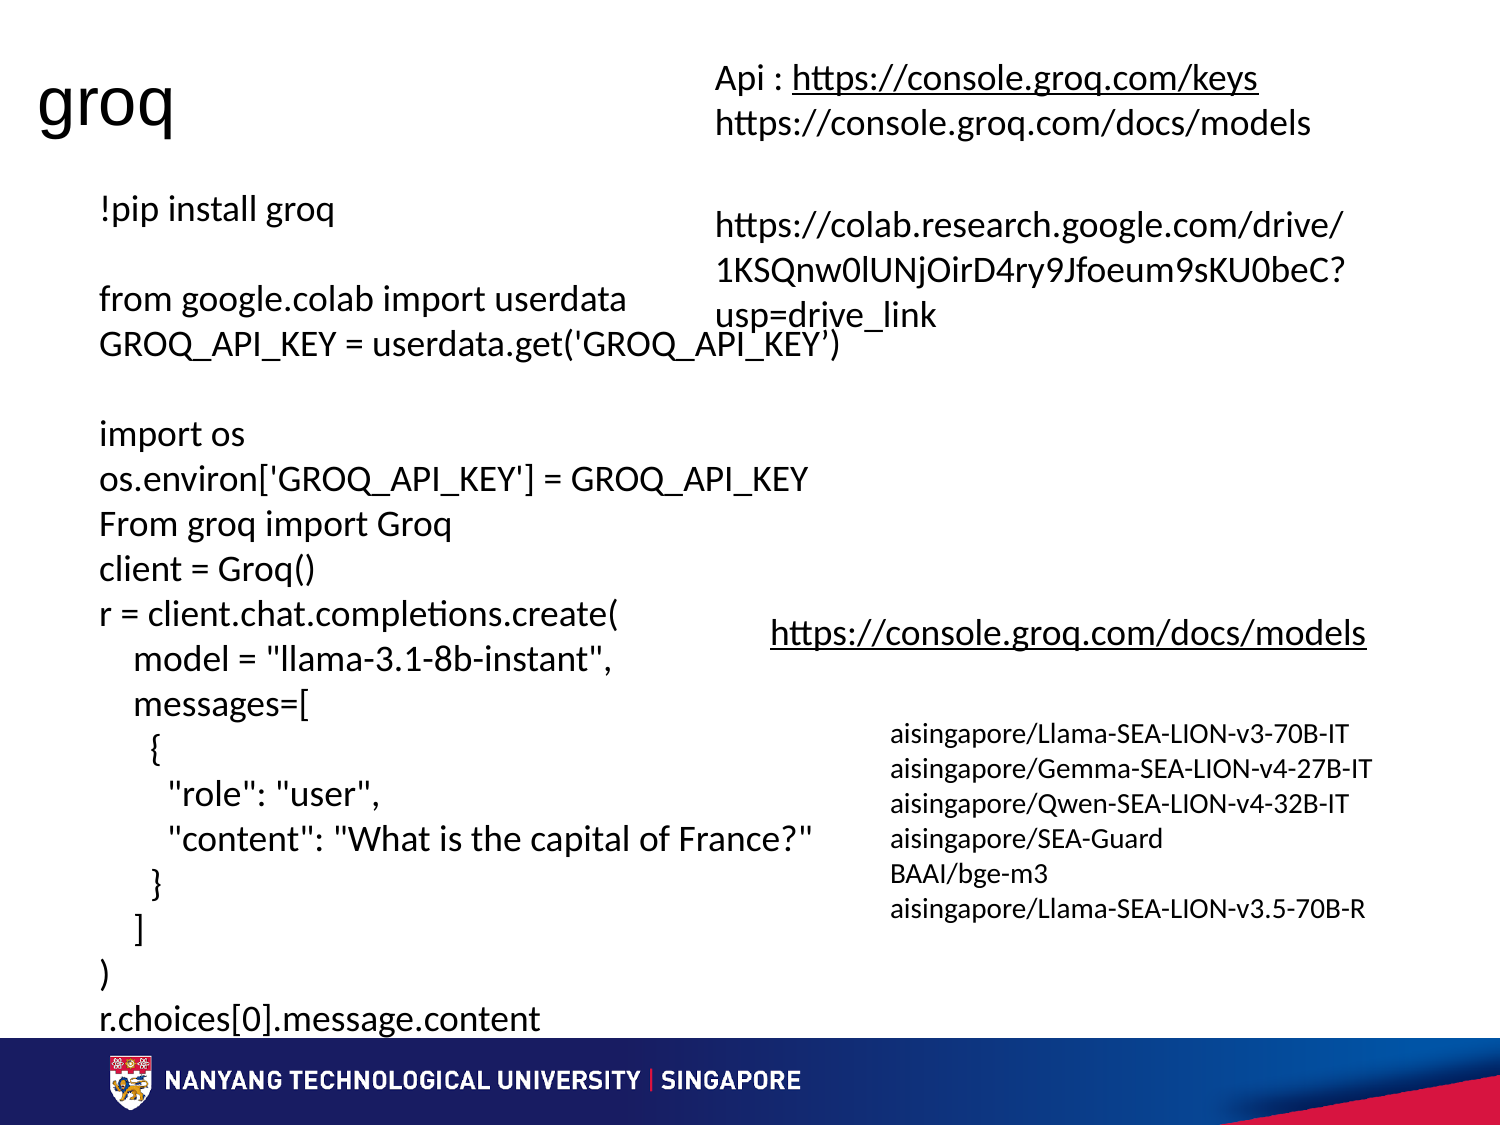

# groq
Api : https://console.groq.com/keys
https://console.groq.com/docs/models
!pip install groq

from google.colab import userdata
GROQ_API_KEY = userdata.get('GROQ_API_KEY’)

import os
os.environ['GROQ_API_KEY'] = GROQ_API_KEY
From groq import Groq
client = Groq()
r = client.chat.completions.create(
    model = "llama-3.1-8b-instant",
    messages=[
      {
        "role": "user",
        "content": "What is the capital of France?"
      }
    ]
)
r.choices[0].message.content

https://colab.research.google.com/drive/1KSQnw0lUNjOirD4ry9Jfoeum9sKU0beC?usp=drive_link
https://console.groq.com/docs/models

aisingapore/Llama-SEA-LION-v3-70B-IT
aisingapore/Gemma-SEA-LION-v4-27B-IT
aisingapore/Qwen-SEA-LION-v4-32B-IT
aisingapore/SEA-Guard
BAAI/bge-m3
aisingapore/Llama-SEA-LION-v3.5-70B-R